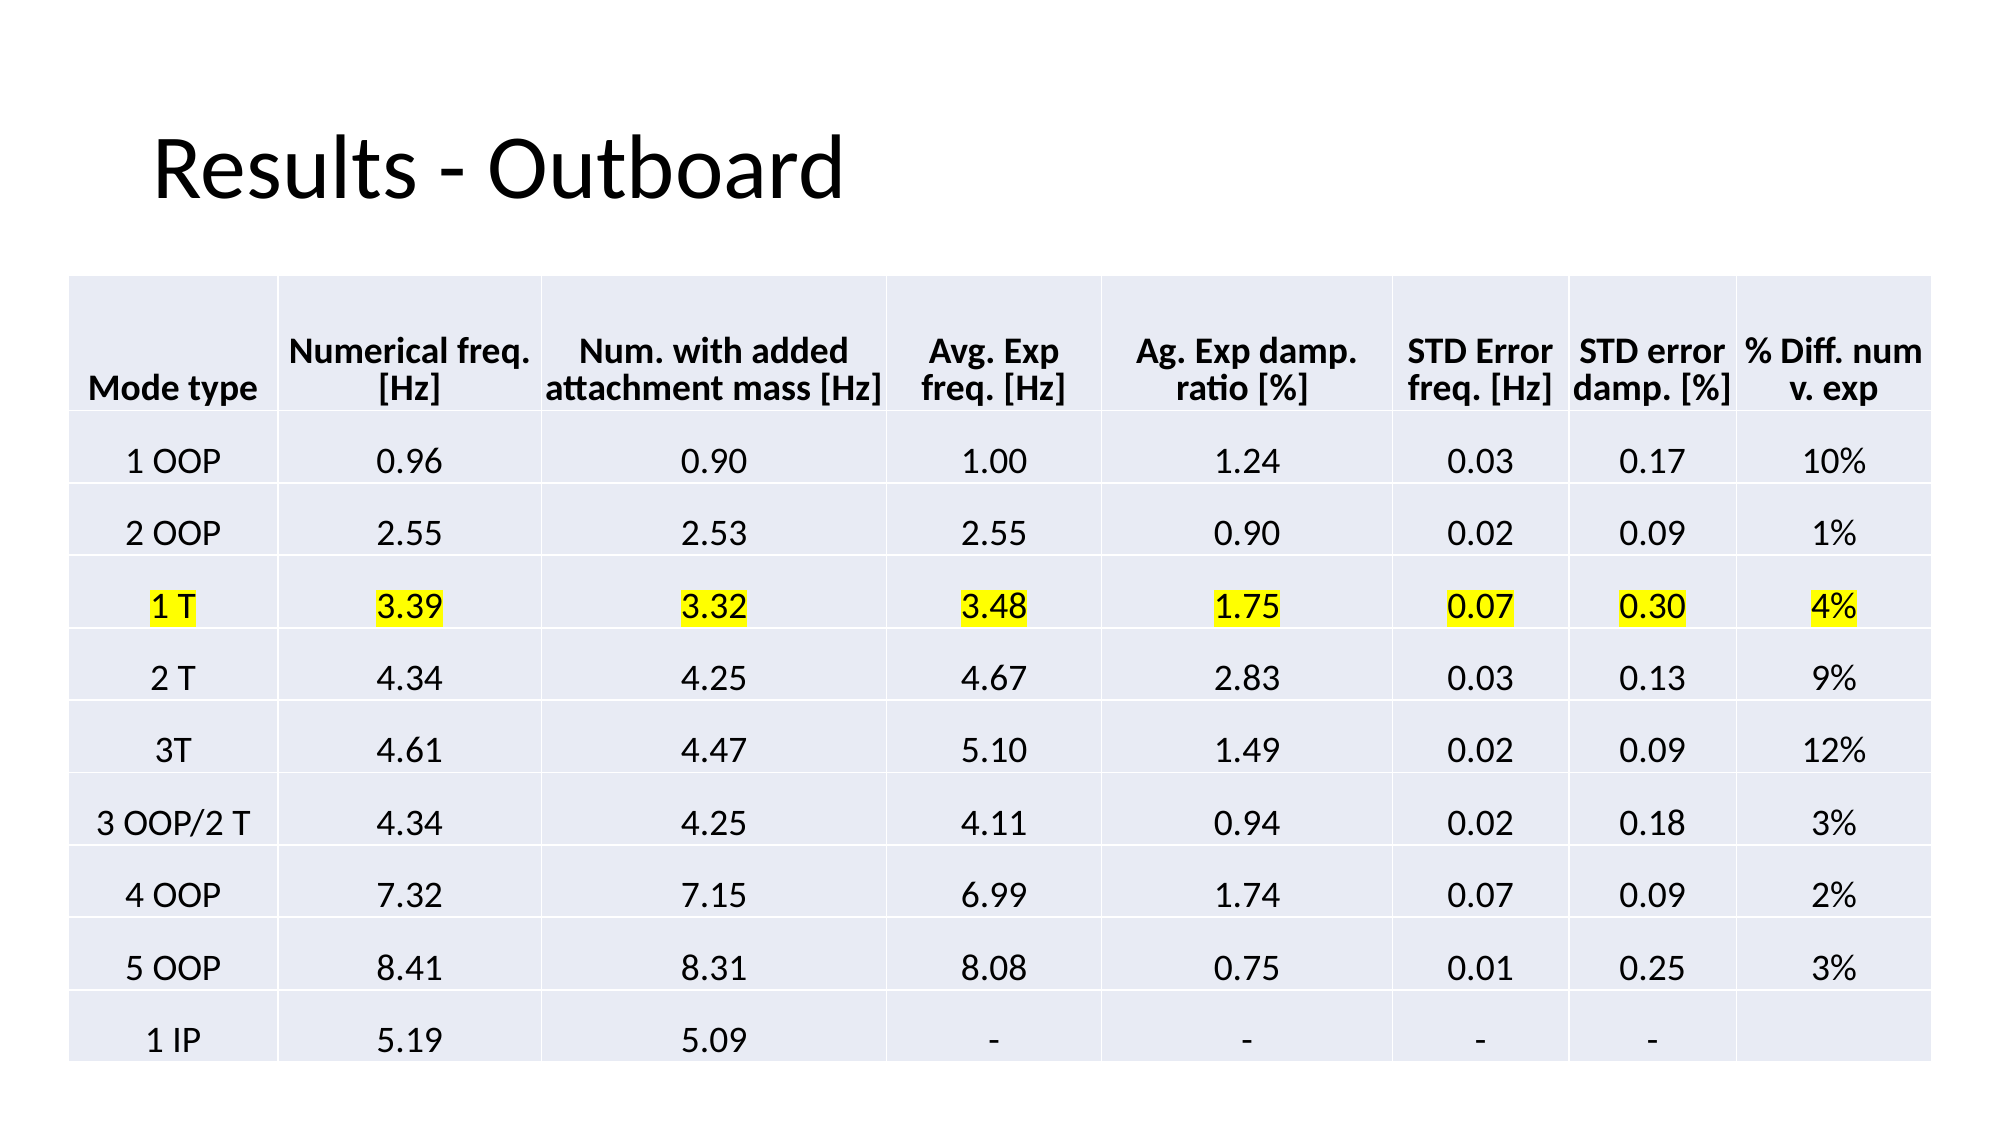

# Results - Outboard
| Mode type | Numerical freq. [Hz] | Num. with added attachment mass [Hz] | Avg. Exp freq. [Hz] | Ag. Exp damp. ratio [%] | STD Error freq. [Hz] | STD error damp. [%] | % Diff. num v. exp |
| --- | --- | --- | --- | --- | --- | --- | --- |
| 1 OOP | 0.96 | 0.90 | 1.00 | 1.24 | 0.03 | 0.17 | 10% |
| 2 OOP | 2.55 | 2.53 | 2.55 | 0.90 | 0.02 | 0.09 | 1% |
| 1 T | 3.39 | 3.32 | 3.48 | 1.75 | 0.07 | 0.30 | 4% |
| 2 T | 4.34 | 4.25 | 4.67 | 2.83 | 0.03 | 0.13 | 9% |
| 3T | 4.61 | 4.47 | 5.10 | 1.49 | 0.02 | 0.09 | 12% |
| 3 OOP/2 T | 4.34 | 4.25 | 4.11 | 0.94 | 0.02 | 0.18 | 3% |
| 4 OOP | 7.32 | 7.15 | 6.99 | 1.74 | 0.07 | 0.09 | 2% |
| 5 OOP | 8.41 | 8.31 | 8.08 | 0.75 | 0.01 | 0.25 | 3% |
| 1 IP | 5.19 | 5.09 | - | - | - | - |  |